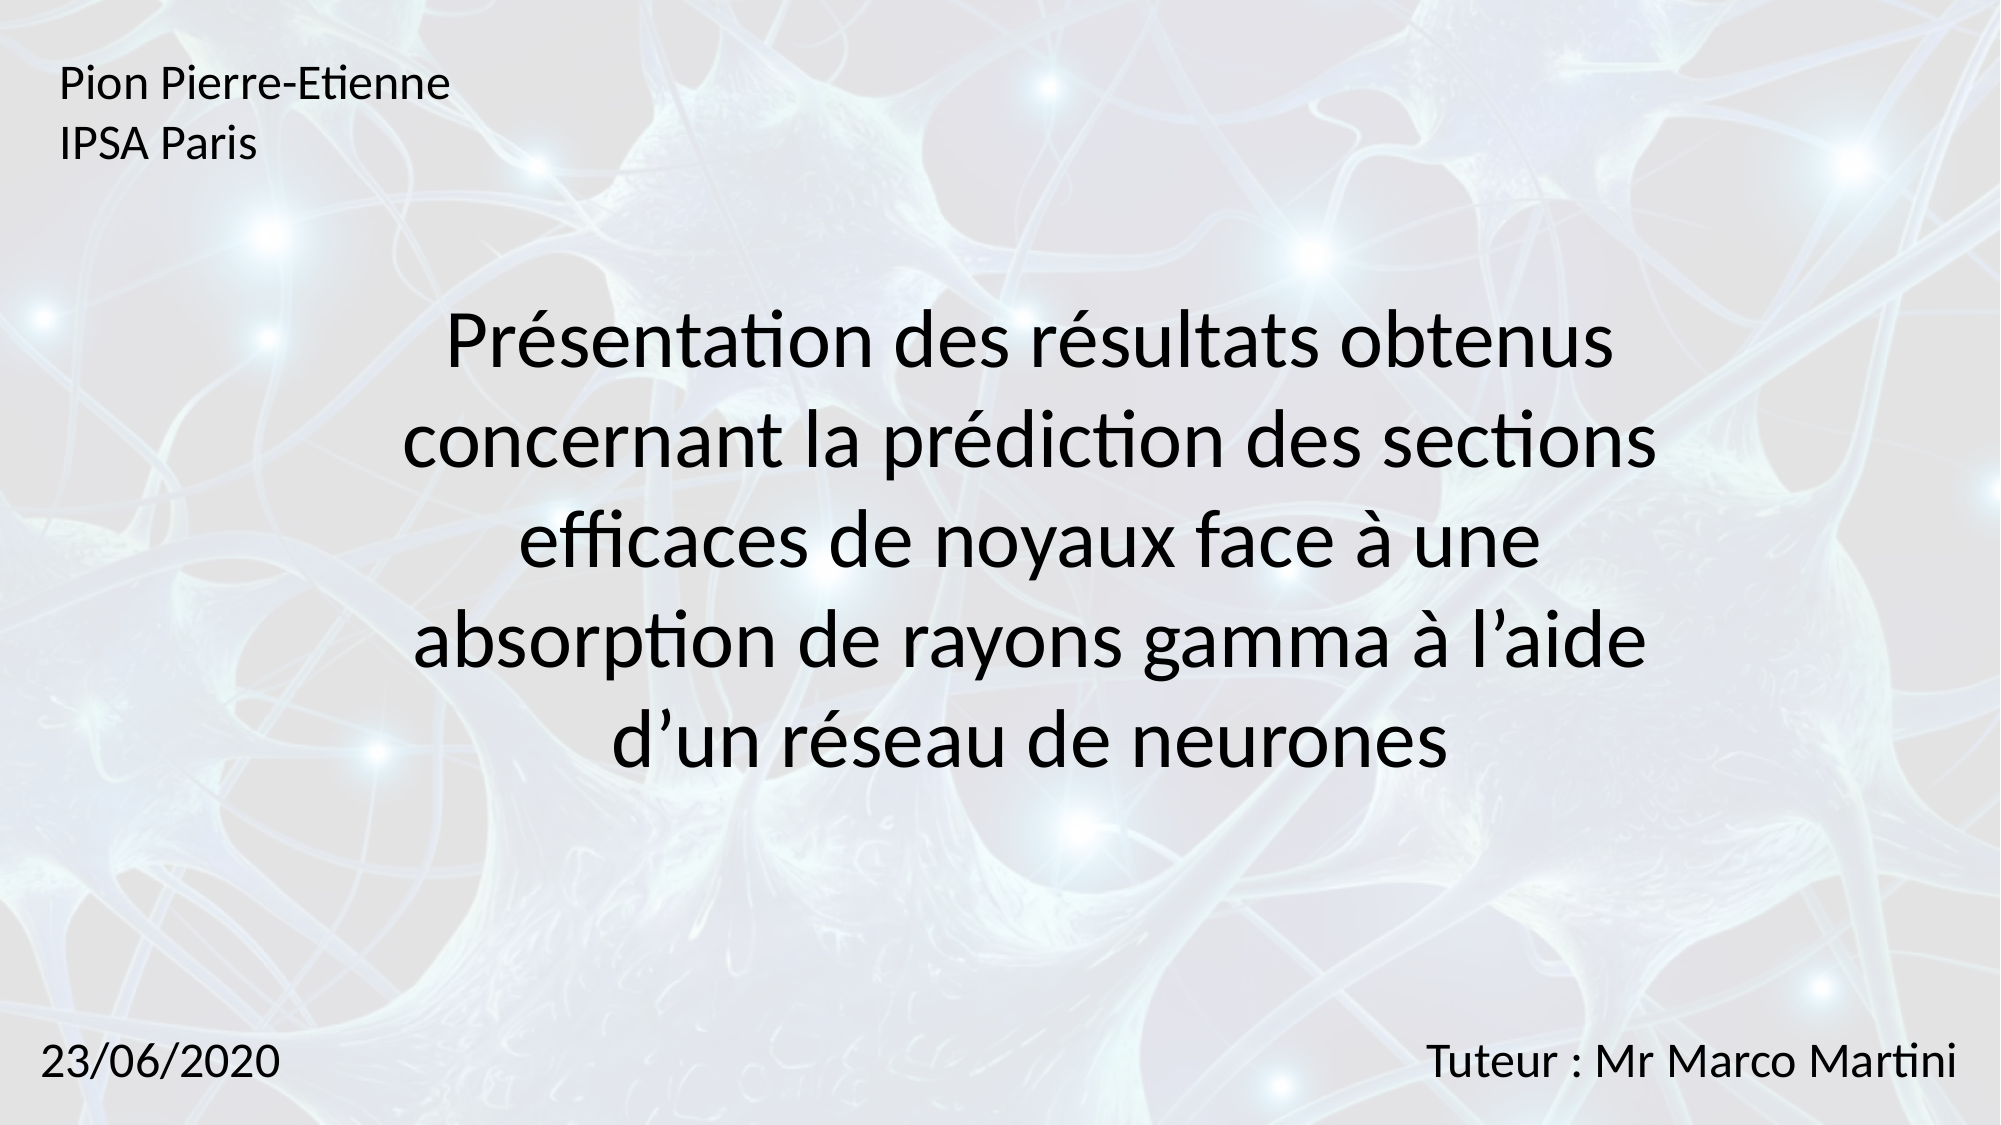

Pion Pierre-Etienne
IPSA Paris
Présentation des résultats obtenus concernant la prédiction des sections efficaces de noyaux face à une absorption de rayons gamma à l’aide d’un réseau de neurones
23/06/2020
Tuteur : Mr Marco Martini